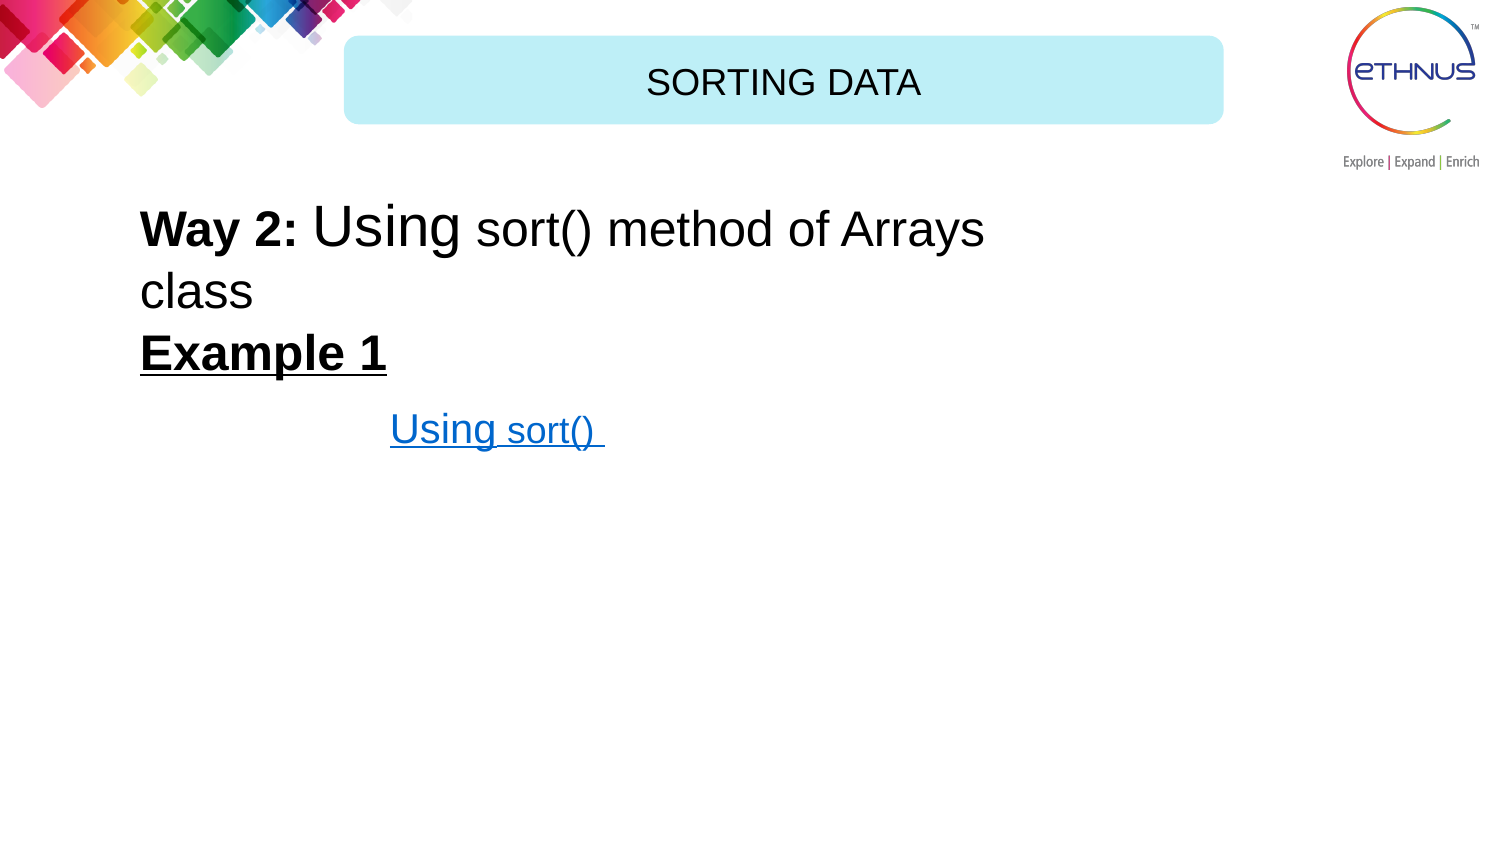

SORTING DATA
Way 2: Using sort() method of Arrays class
Example 1
Using sort()